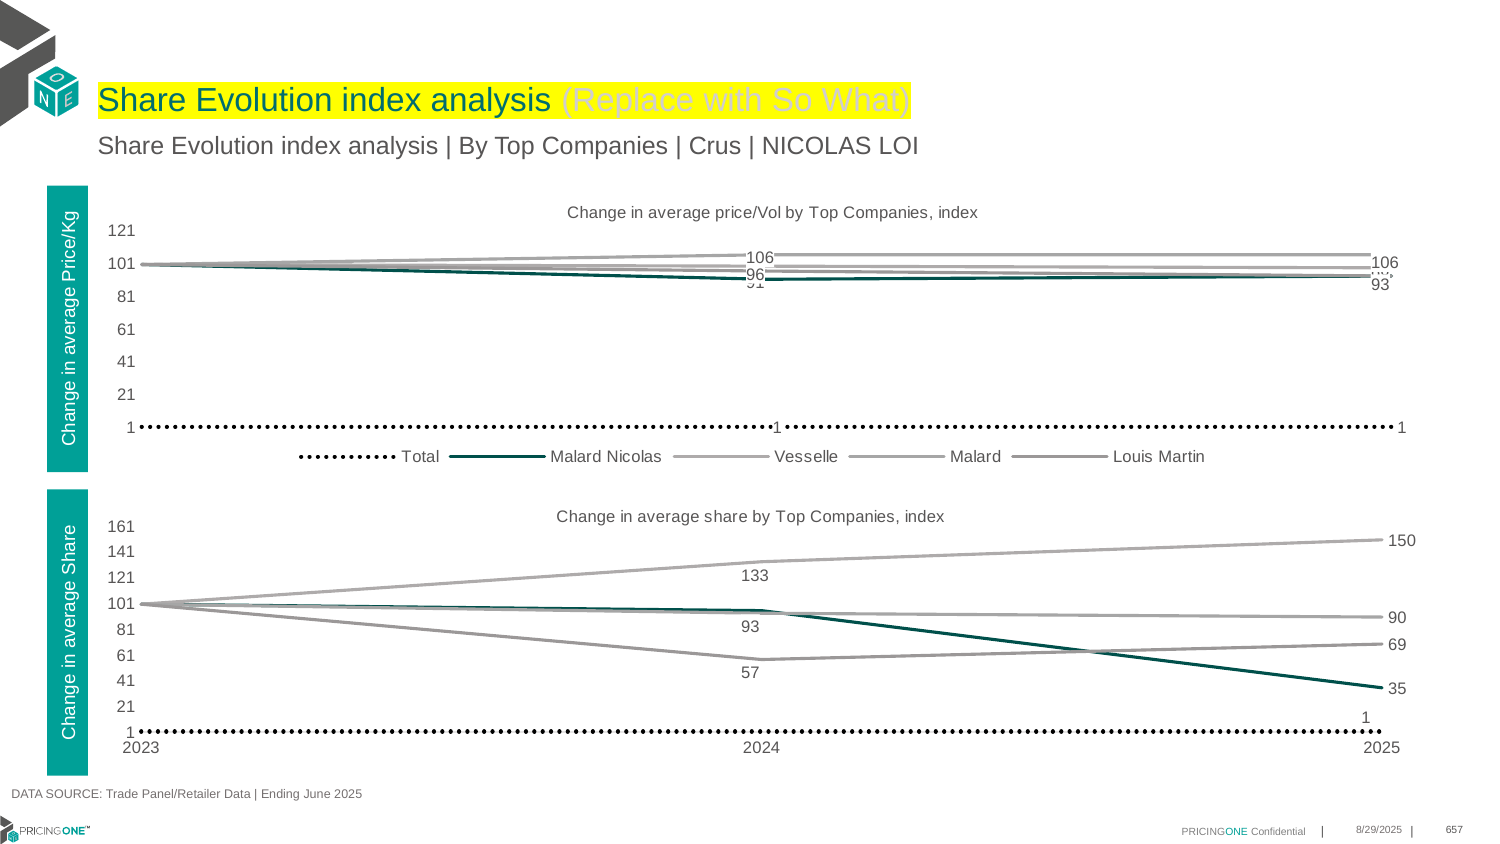

# Share Evolution index analysis (Replace with So What)
Share Evolution index analysis | By Top Companies | Crus | NICOLAS LOI

### Chart: Change in average price/Vol by Top Companies, index

| Category | Total | Malard Nicolas | Vesselle | Malard | Louis Martin |
|---|---|---|---|---|---|
| 2023 | 1.0 | 100.0 | 100.0 | 100.0 | 100.0 |
| 2024 | 1.033236631462355 | 91.0 | 99.0 | 106.0 | 96.0 |
| 2025 | 1.0291321934416982 | 93.0 | 98.0 | 106.0 | 93.0 |
Change in average Price/Kg

### Chart: Change in average share by Top Companies, index

| Category | Total | Malard Nicolas | Vesselle | Malard | Louis Martin |
|---|---|---|---|---|---|
| 2023 | 1.0 | 100.0 | 100.0 | 100.0 | 100.0 |
| 2024 | 1.0 | 95.0 | 133.0 | 93.0 | 57.0 |
| 2025 | 1.0 | 35.0 | 150.0 | 90.0 | 69.0 |
Change in average Share
DATA SOURCE: Trade Panel/Retailer Data | Ending June 2025

8/29/2025
657